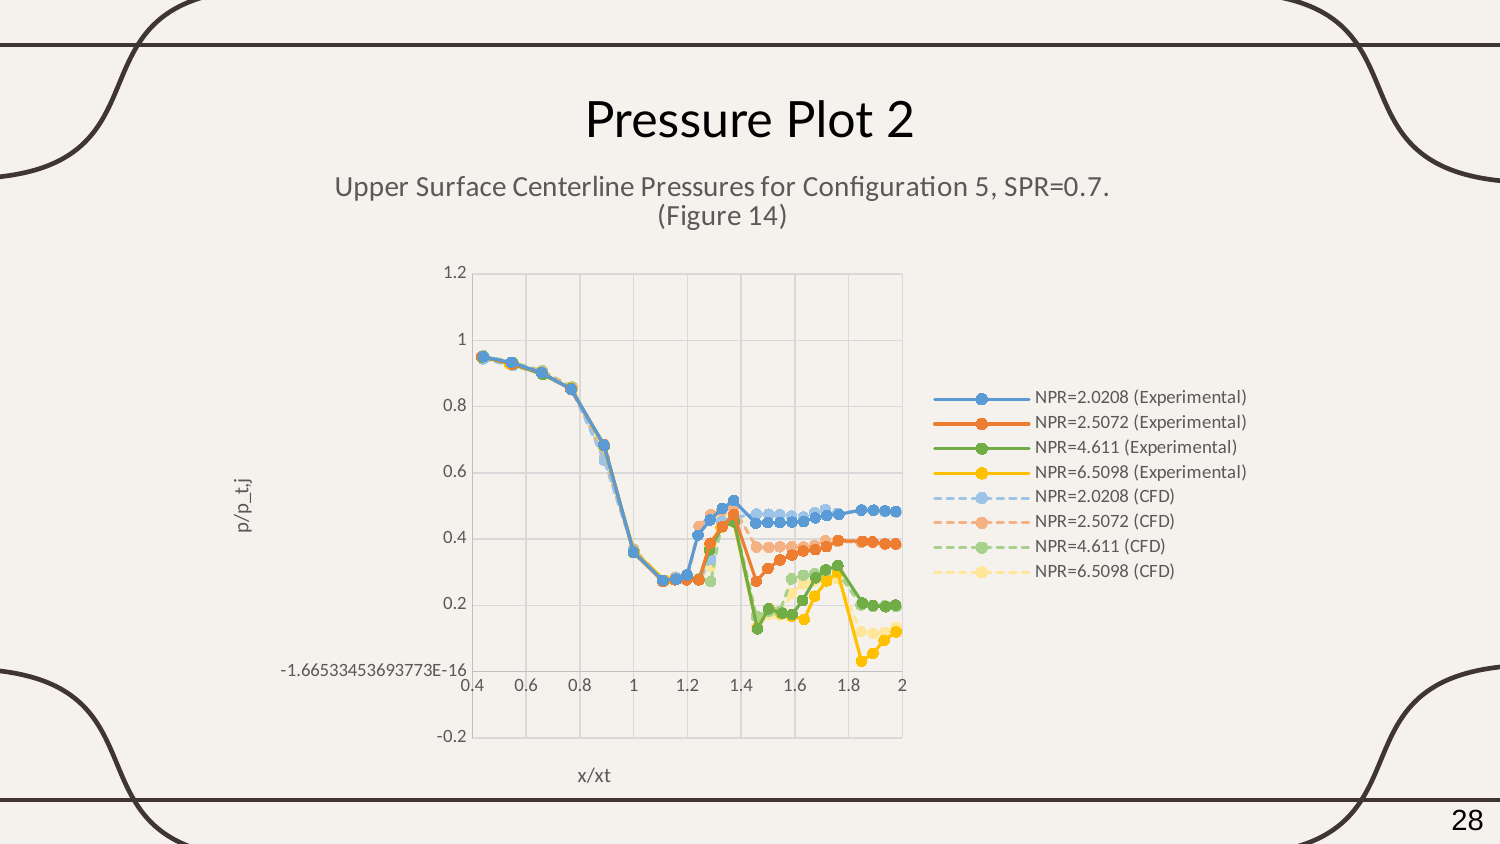

# Pressure Plot 2

### Chart: Upper Surface Centerline Pressures for Configuration 5, SPR=0.7. (Figure 14)

| Category |  |  |  |  |  |  |  |  |
|---|---|---|---|---|---|---|---|---|
28